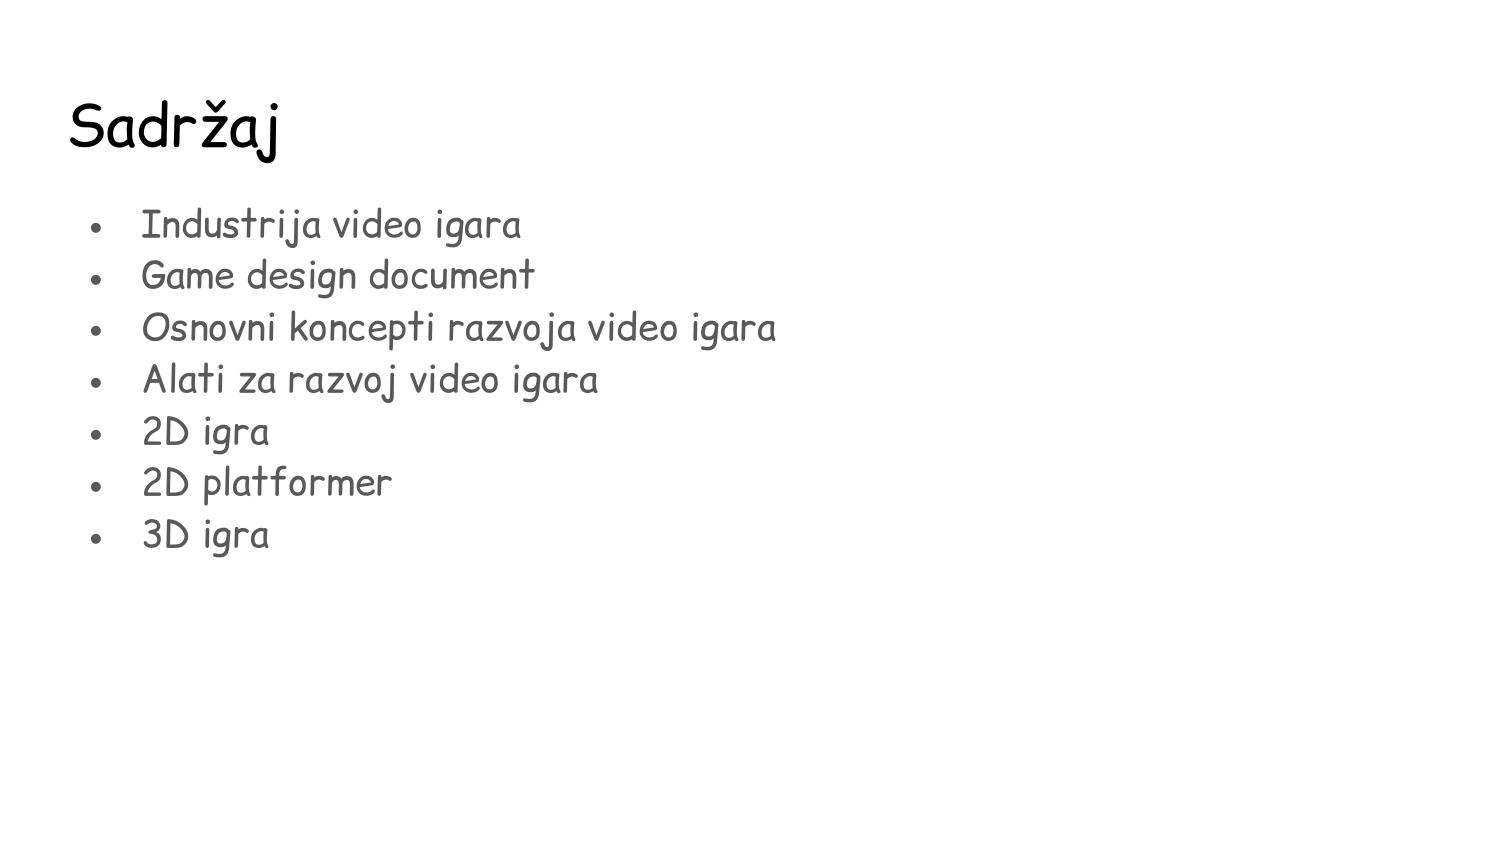

# Sadržaj
Industrija video igara
Game design document
Osnovni koncepti razvoja video igara
Alati za razvoj video igara
2D igra
2D platformer
3D igra